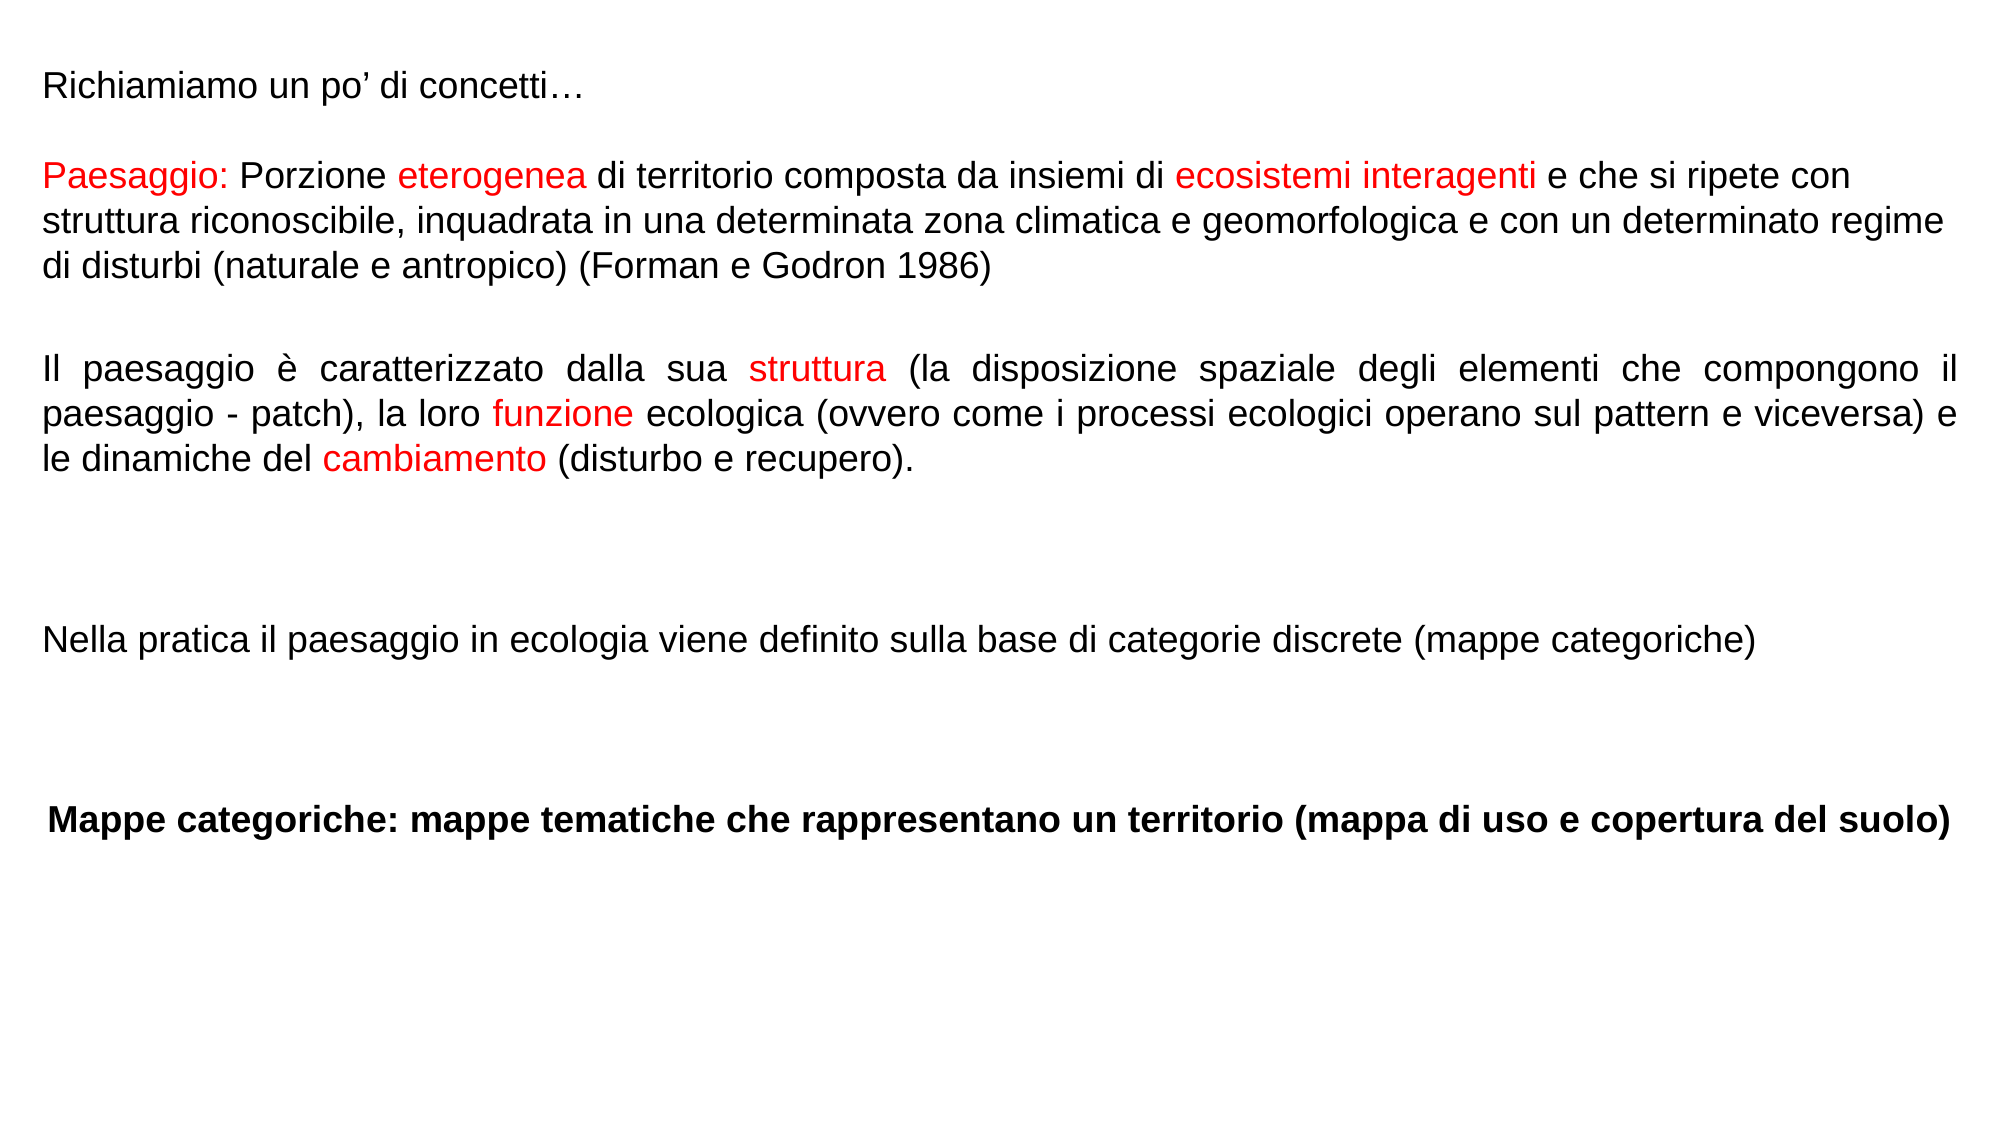

Richiamiamo un po’ di concetti…

Paesaggio: Porzione eterogenea di territorio composta da insiemi di ecosistemi interagenti e che si ripete con struttura riconoscibile, inquadrata in una determinata zona climatica e geomorfologica e con un determinato regime di disturbi (naturale e antropico) (Forman e Godron 1986)
Il paesaggio è caratterizzato dalla sua struttura (la disposizione spaziale degli elementi che compongono il paesaggio - patch), la loro funzione ecologica (ovvero come i processi ecologici operano sul pattern e viceversa) e le dinamiche del cambiamento (disturbo e recupero).
Nella pratica il paesaggio in ecologia viene definito sulla base di categorie discrete (mappe categoriche)

Mappe categoriche: mappe tematiche che rappresentano un territorio (mappa di uso e copertura del suolo)